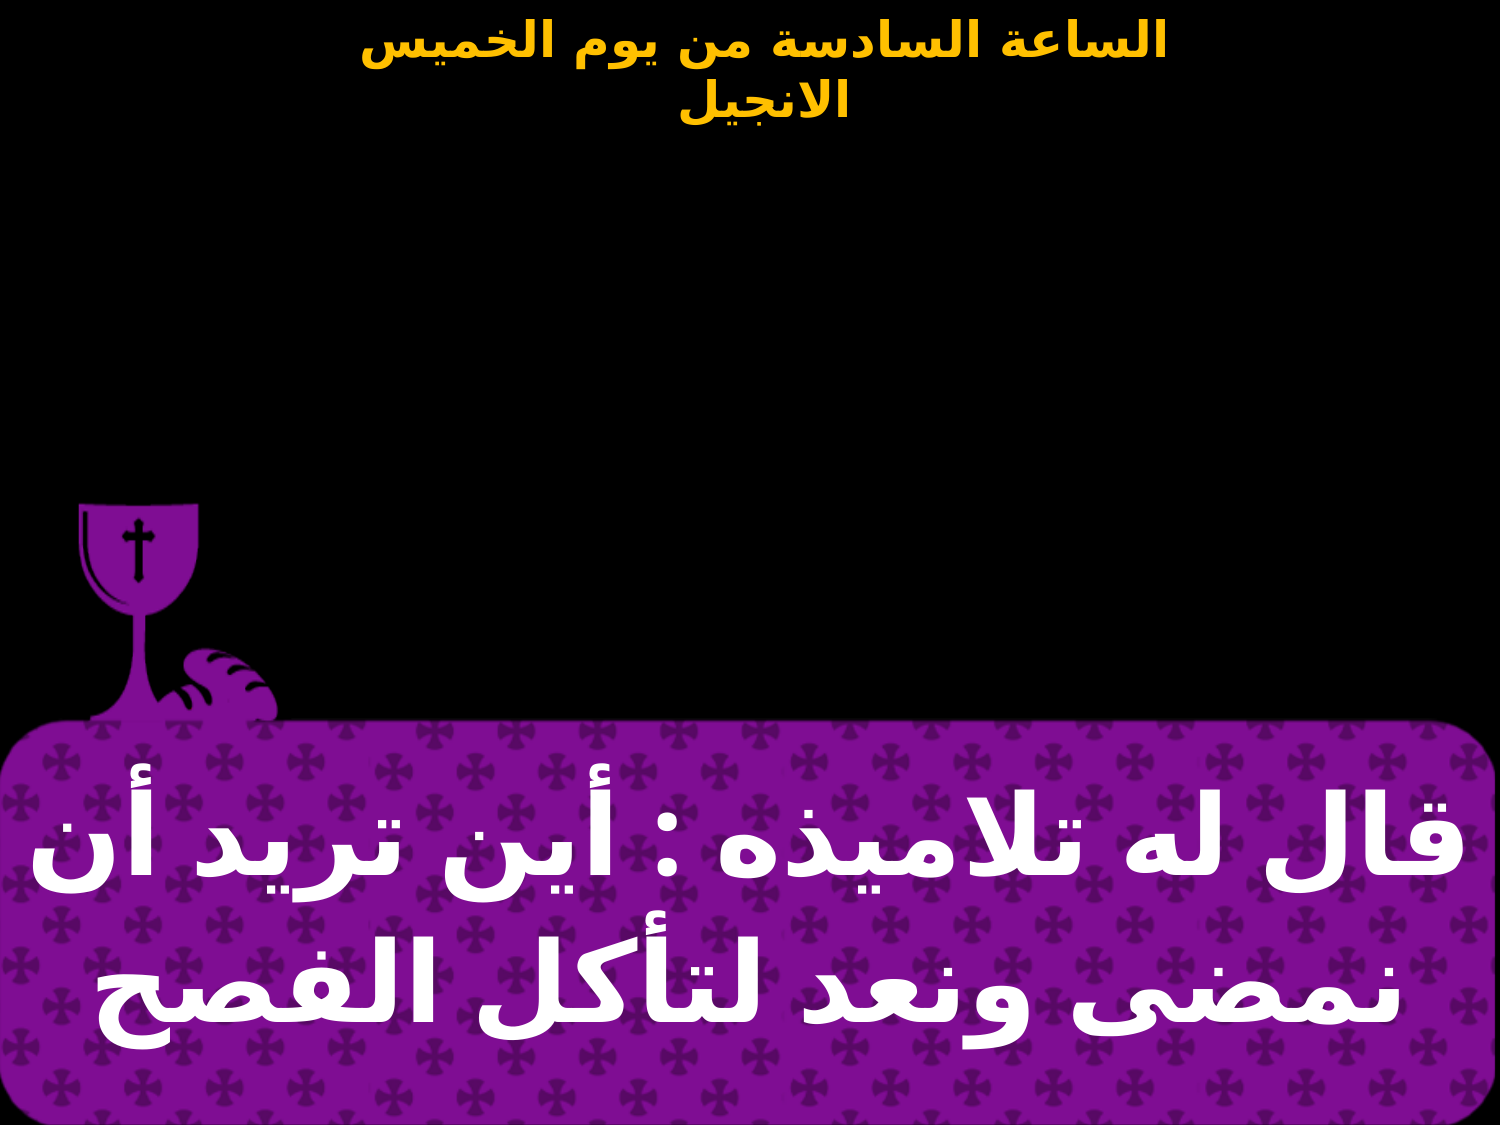

| قال له تلاميذه : أين تريد أن نمضى ونعد لتأكل الفصح |
| --- |